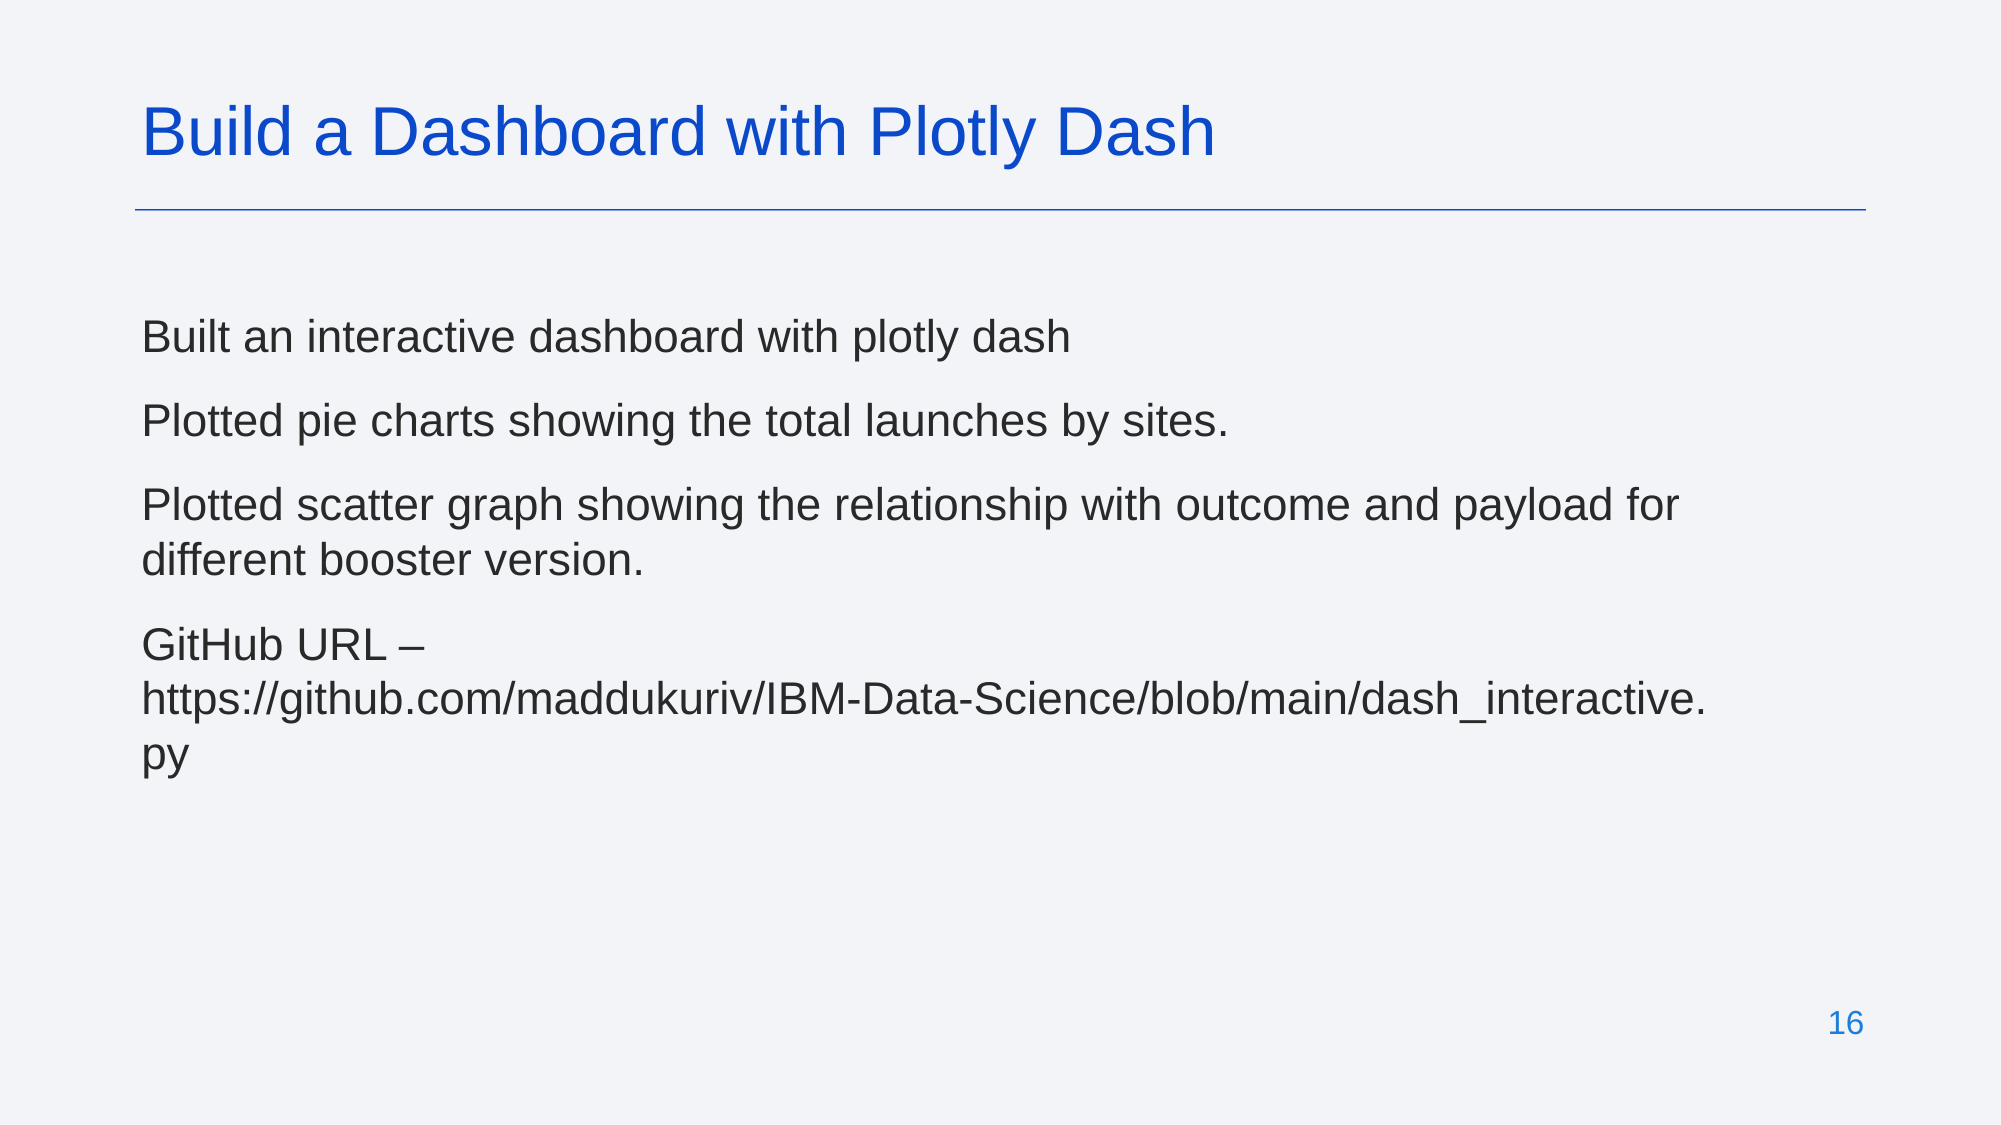

Build a Dashboard with Plotly Dash
Built an interactive dashboard with plotly dash
Plotted pie charts showing the total launches by sites.
Plotted scatter graph showing the relationship with outcome and payload for different booster version.
GitHub URL –  https://github.com/maddukuriv/IBM-Data-Science/blob/main/dash_interactive.py
16